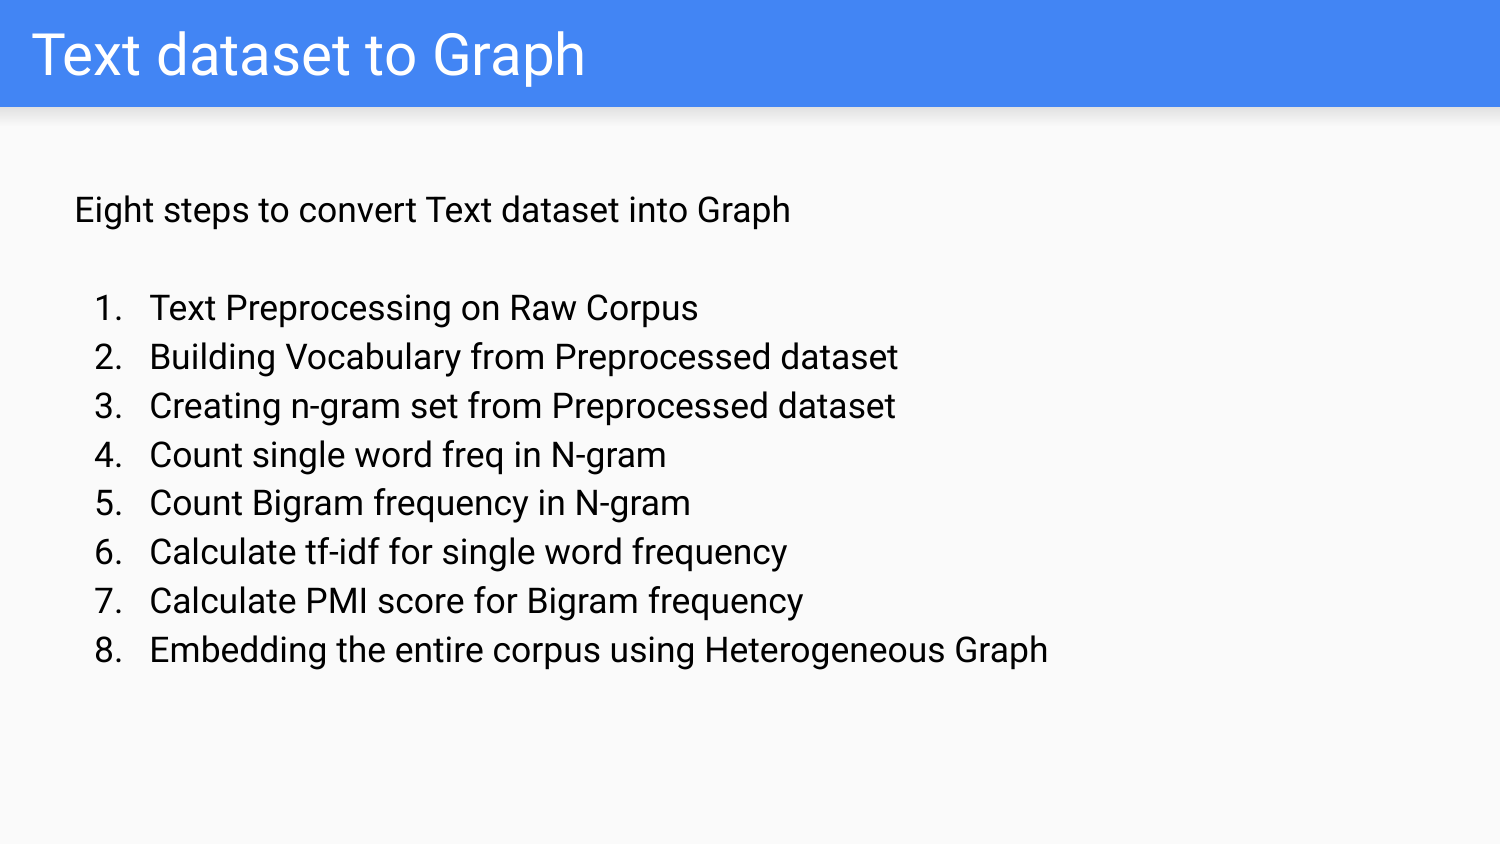

# Text dataset to Graph
Eight steps to convert Text dataset into Graph

Text Preprocessing on Raw Corpus
Building Vocabulary from Preprocessed dataset
Creating n-gram set from Preprocessed dataset
Count single word freq in N-gram
Count Bigram frequency in N-gram
Calculate tf-idf for single word frequency
Calculate PMI score for Bigram frequency
Embedding the entire corpus using Heterogeneous Graph